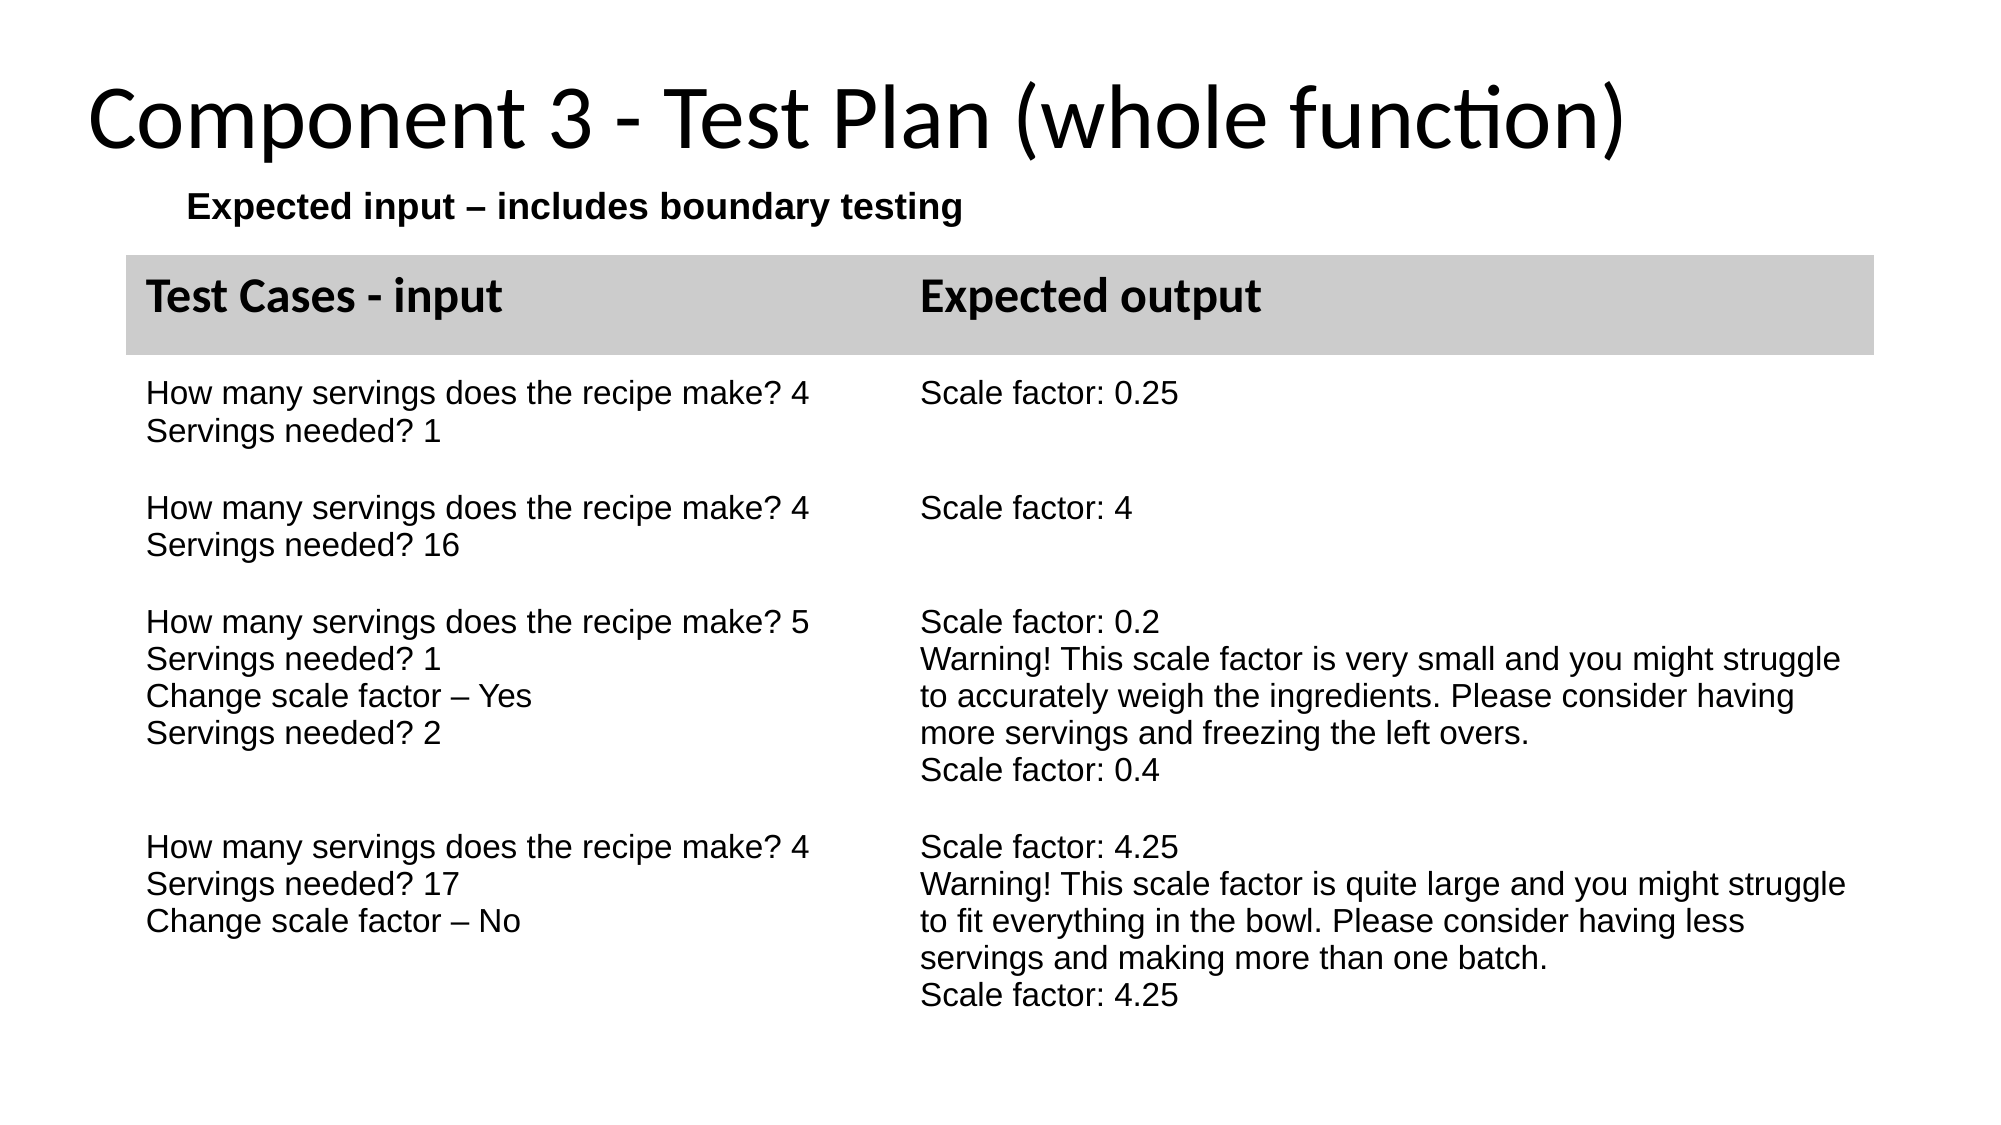

# Component 3 - Test Plan (whole function)
Expected input – includes boundary testing
| Test Cases - input | Expected output |
| --- | --- |
| How many servings does the recipe make? 4 Servings needed? 1 | Scale factor: 0.25 |
| How many servings does the recipe make? 4 Servings needed? 16 | Scale factor: 4 |
| How many servings does the recipe make? 5 Servings needed? 1 Change scale factor – Yes Servings needed? 2 | Scale factor: 0.2 Warning! This scale factor is very small and you might struggle to accurately weigh the ingredients. Please consider having more servings and freezing the left overs. Scale factor: 0.4 |
| How many servings does the recipe make? 4 Servings needed? 17 Change scale factor – No | Scale factor: 4.25 Warning! This scale factor is quite large and you might struggle to fit everything in the bowl. Please consider having less servings and making more than one batch. Scale factor: 4.25 |